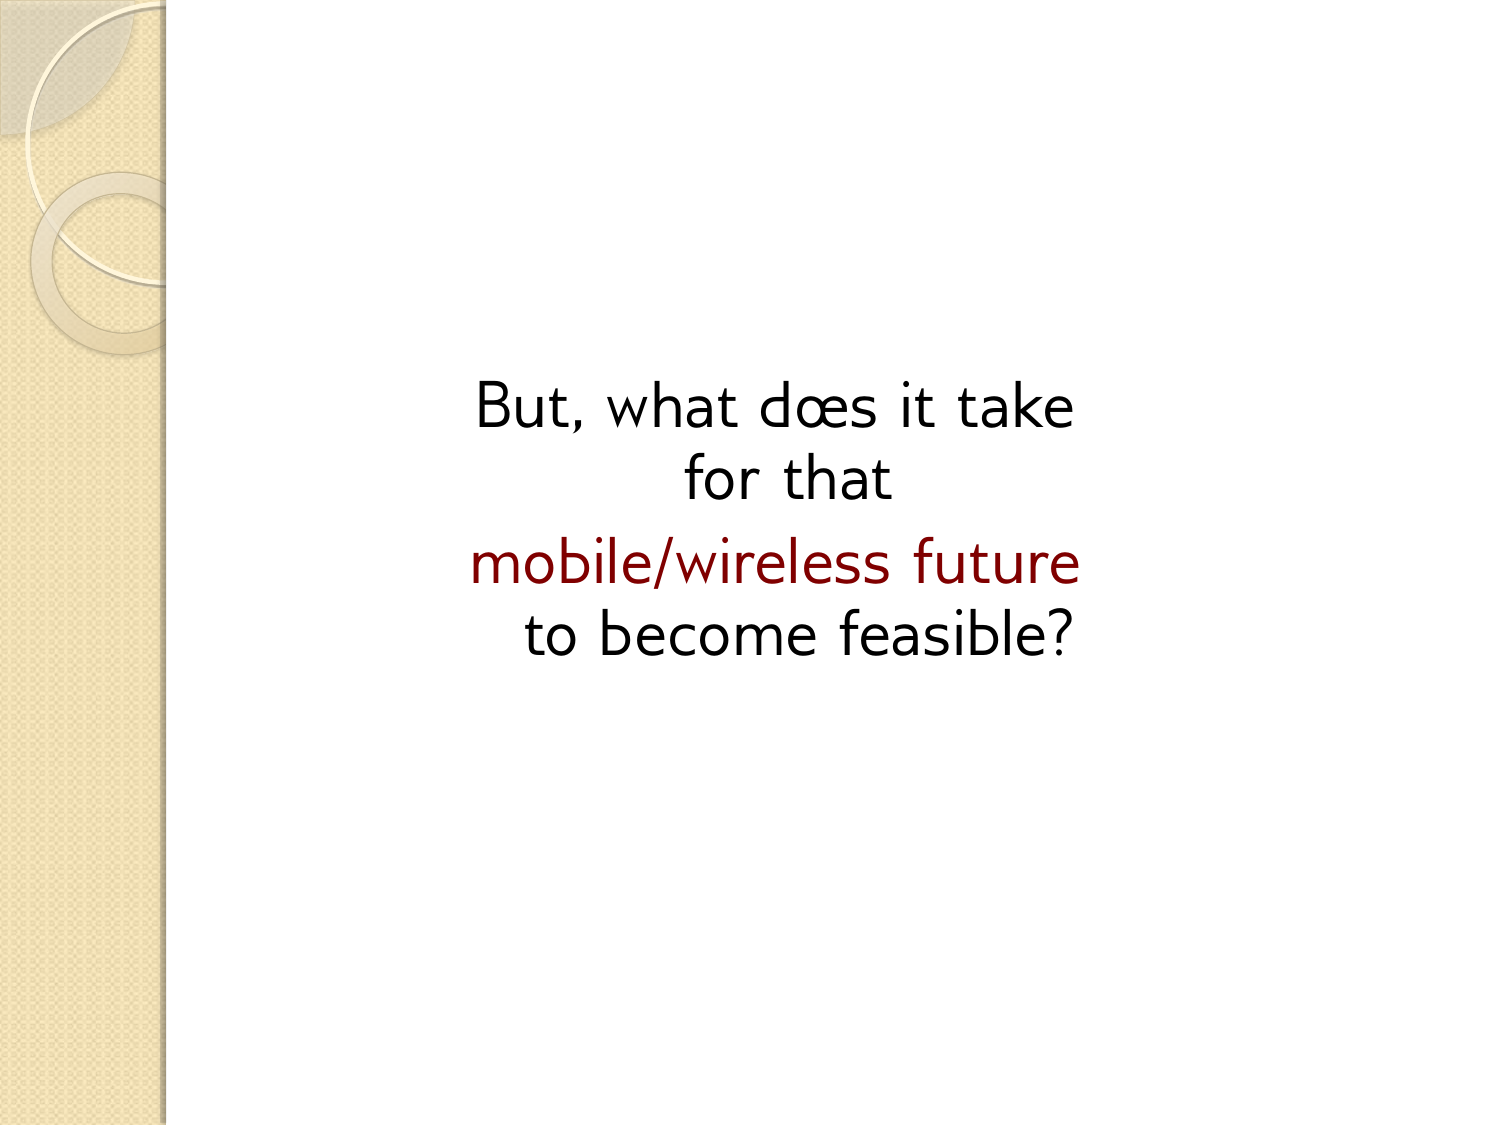

#
But, what does it take for that
mobile/wireless future to become feasible?